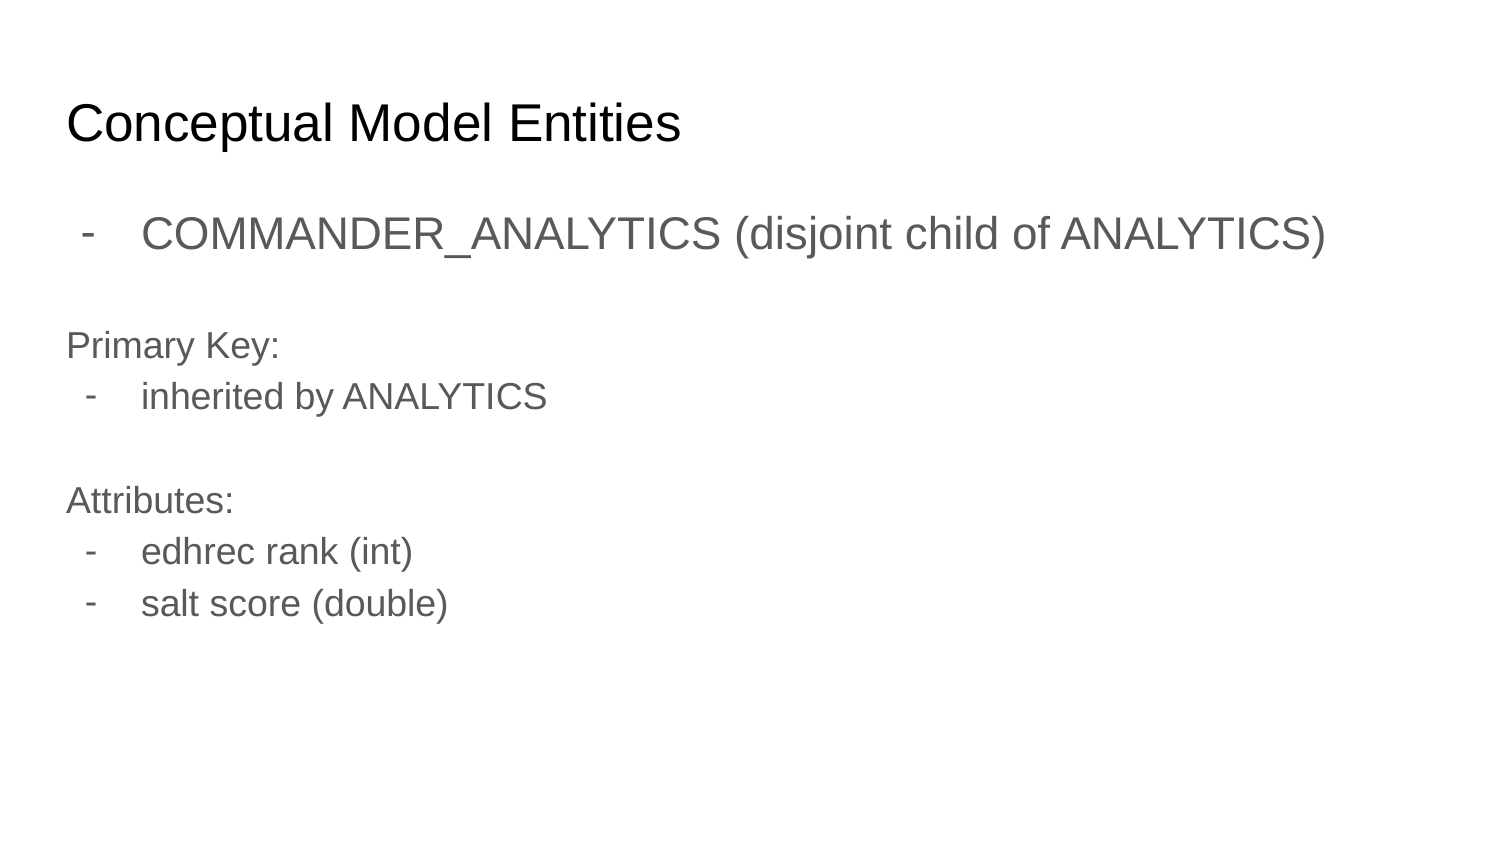

# Conceptual Model Entities

COMMANDER_ANALYTICS (disjoint child of ANALYTICS)

Primary Key:
inherited by ANALYTICS

Attributes:
edhrec rank (int)
salt score (double)